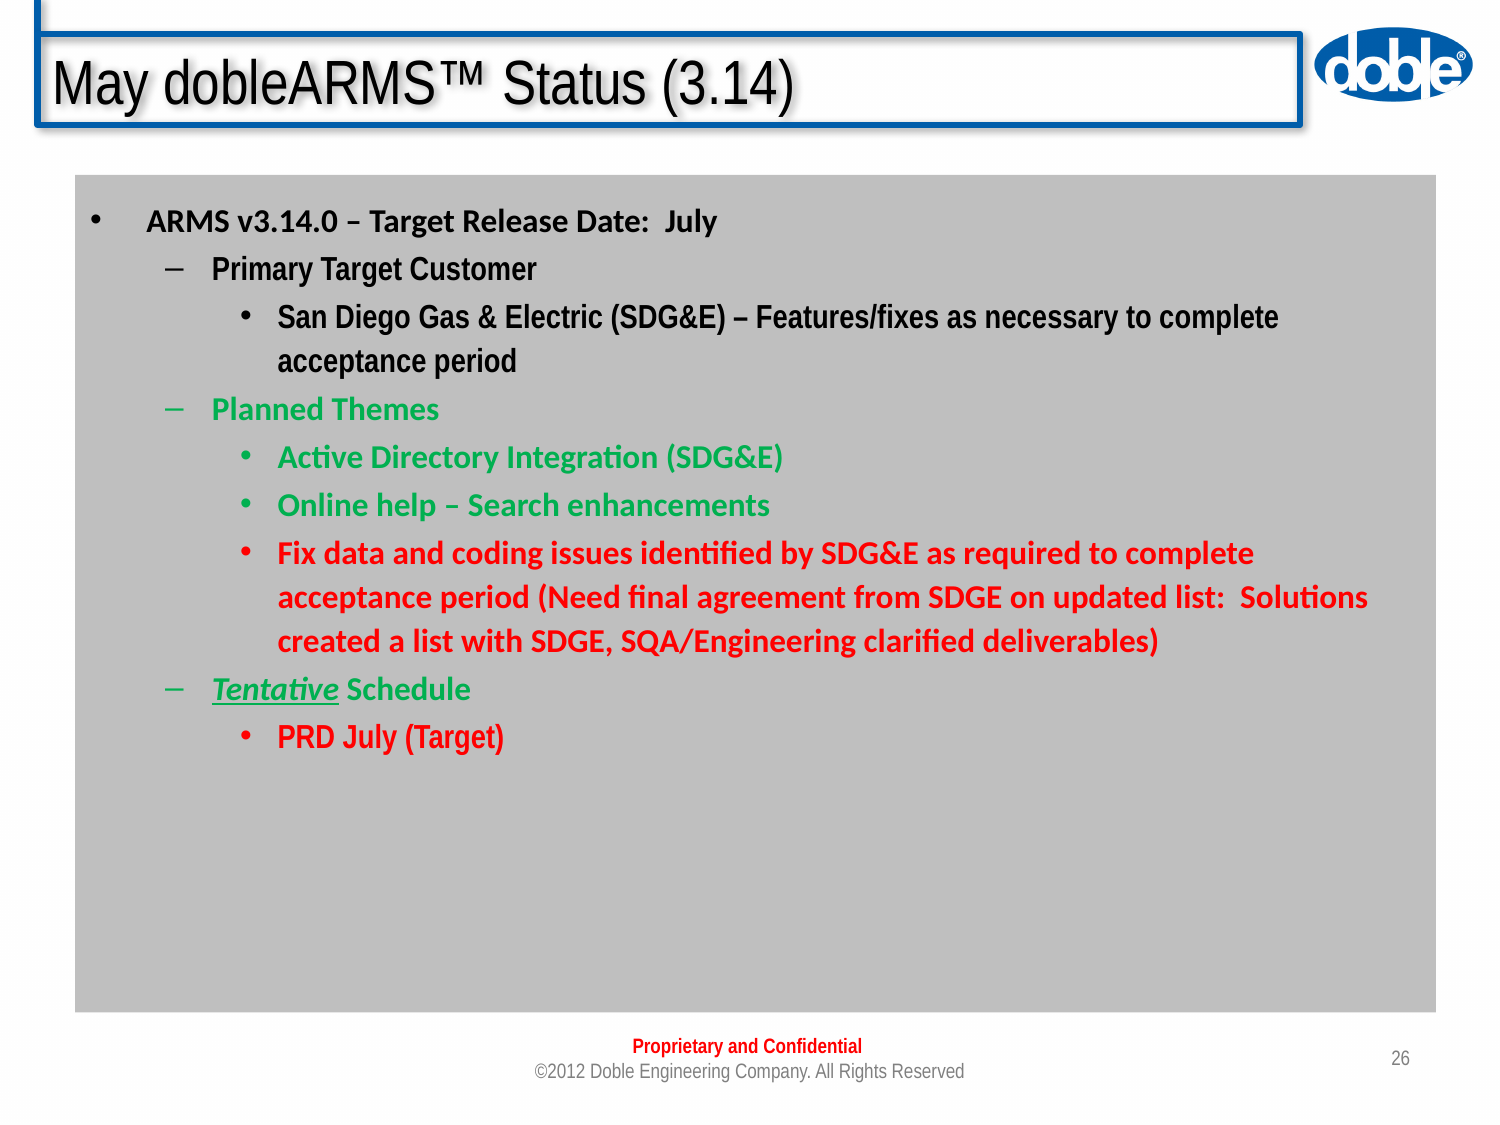

# May dobleARMS™ Status (3.14)

ARMS v3.14.0 – Target Release Date:  July
Primary Target Customer
San Diego Gas & Electric (SDG&E) – Features/fixes as necessary to complete acceptance period
Planned Themes
Active Directory Integration (SDG&E)
Online help – Search enhancements
Fix data and coding issues identified by SDG&E as required to complete acceptance period (Need final agreement from SDGE on updated list:  Solutions created a list with SDGE, SQA/Engineering clarified deliverables)
Tentative Schedule
PRD July (Target)